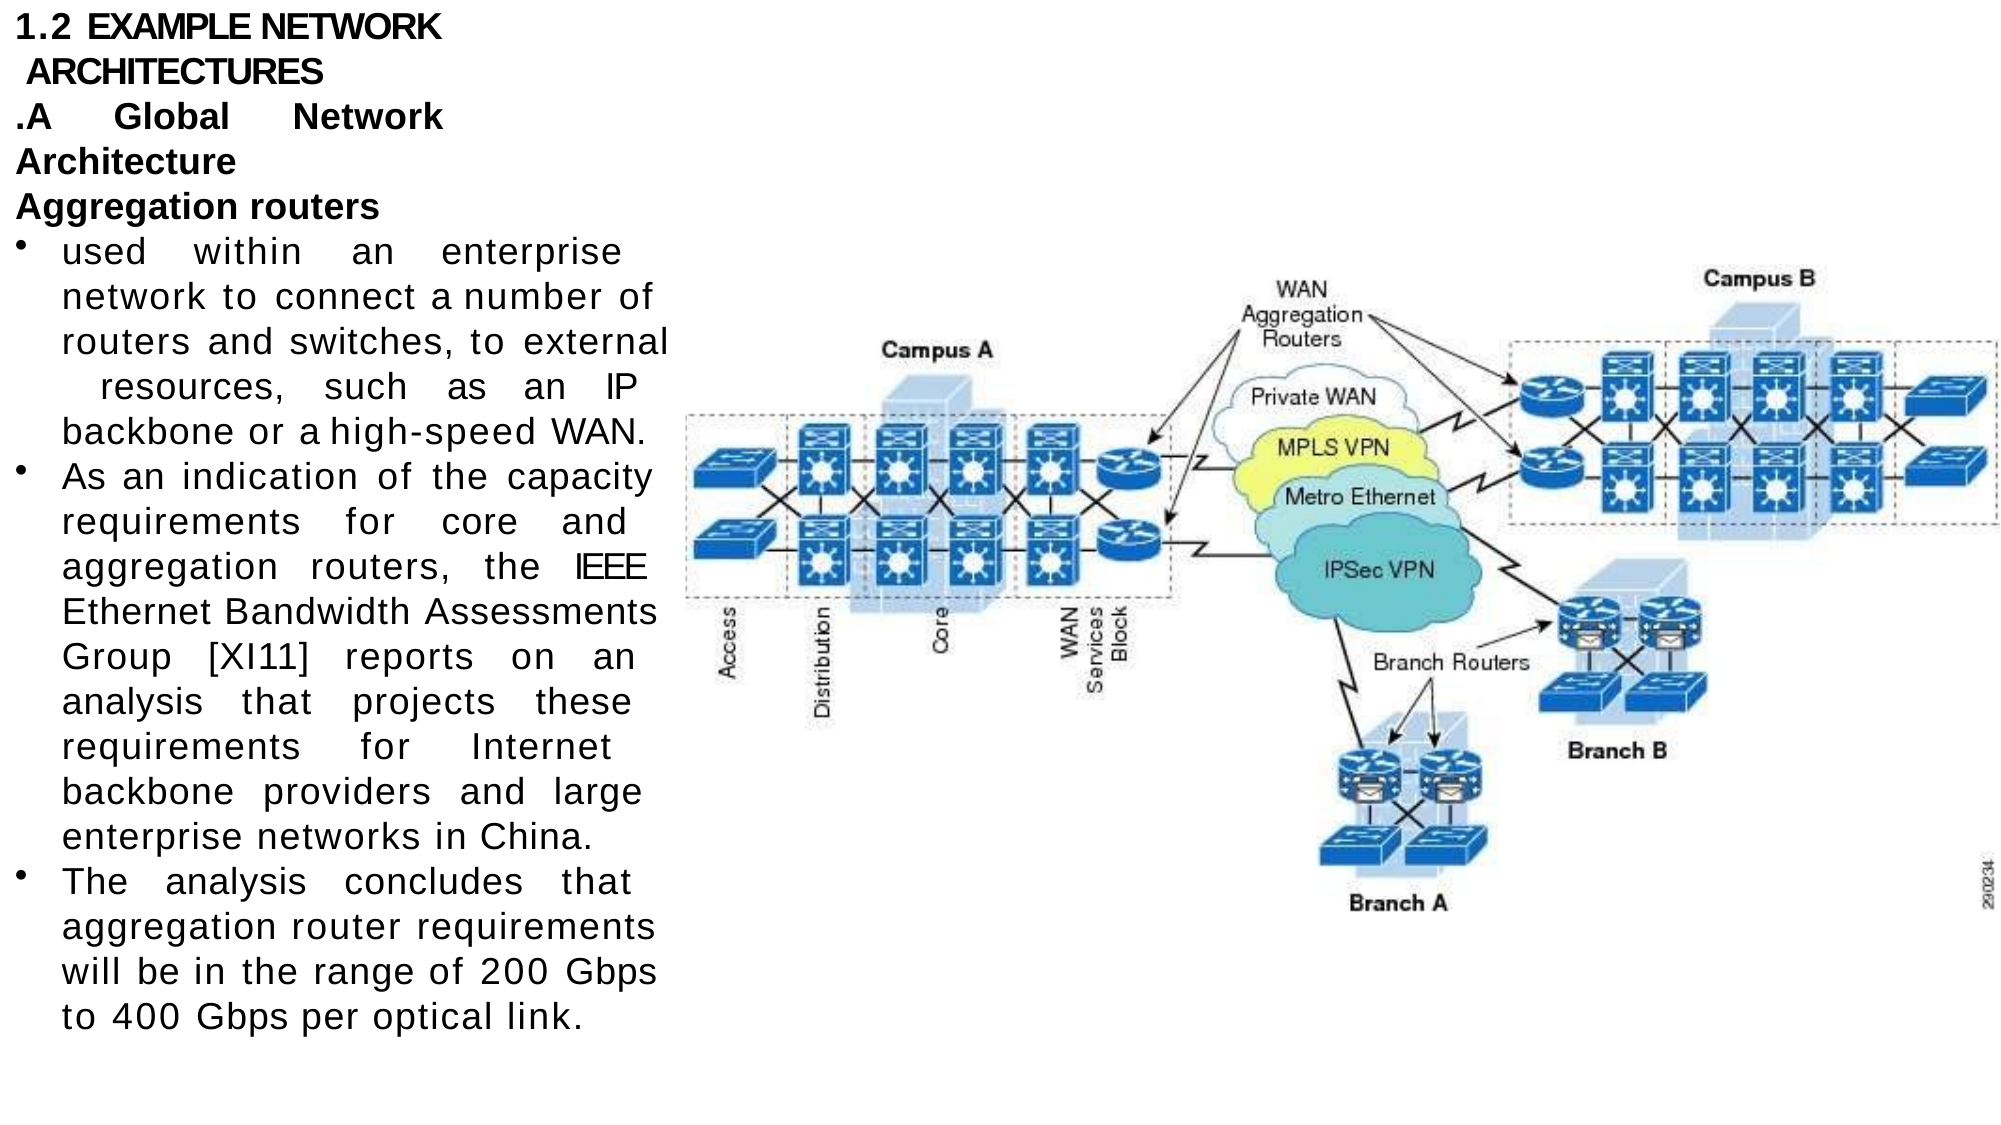

1.2 EXAMPLE NETWORK  ARCHITECTURES
.A Global Network Architecture
Aggregation routers
used within an enterprise  network to connect a number of  routers and switches, to external  resources, such as an IP  backbone or a high-speed WAN.
As an indication of the capacity  requirements for core and  aggregation routers, the IEEE  Ethernet Bandwidth Assessments  Group [XI11] reports on an  analysis that projects these  requirements for Internet  backbone providers and large  enterprise networks in China.
The analysis concludes that  aggregation router requirements  will be in the range of 200 Gbps  to 400 Gbps per optical link.